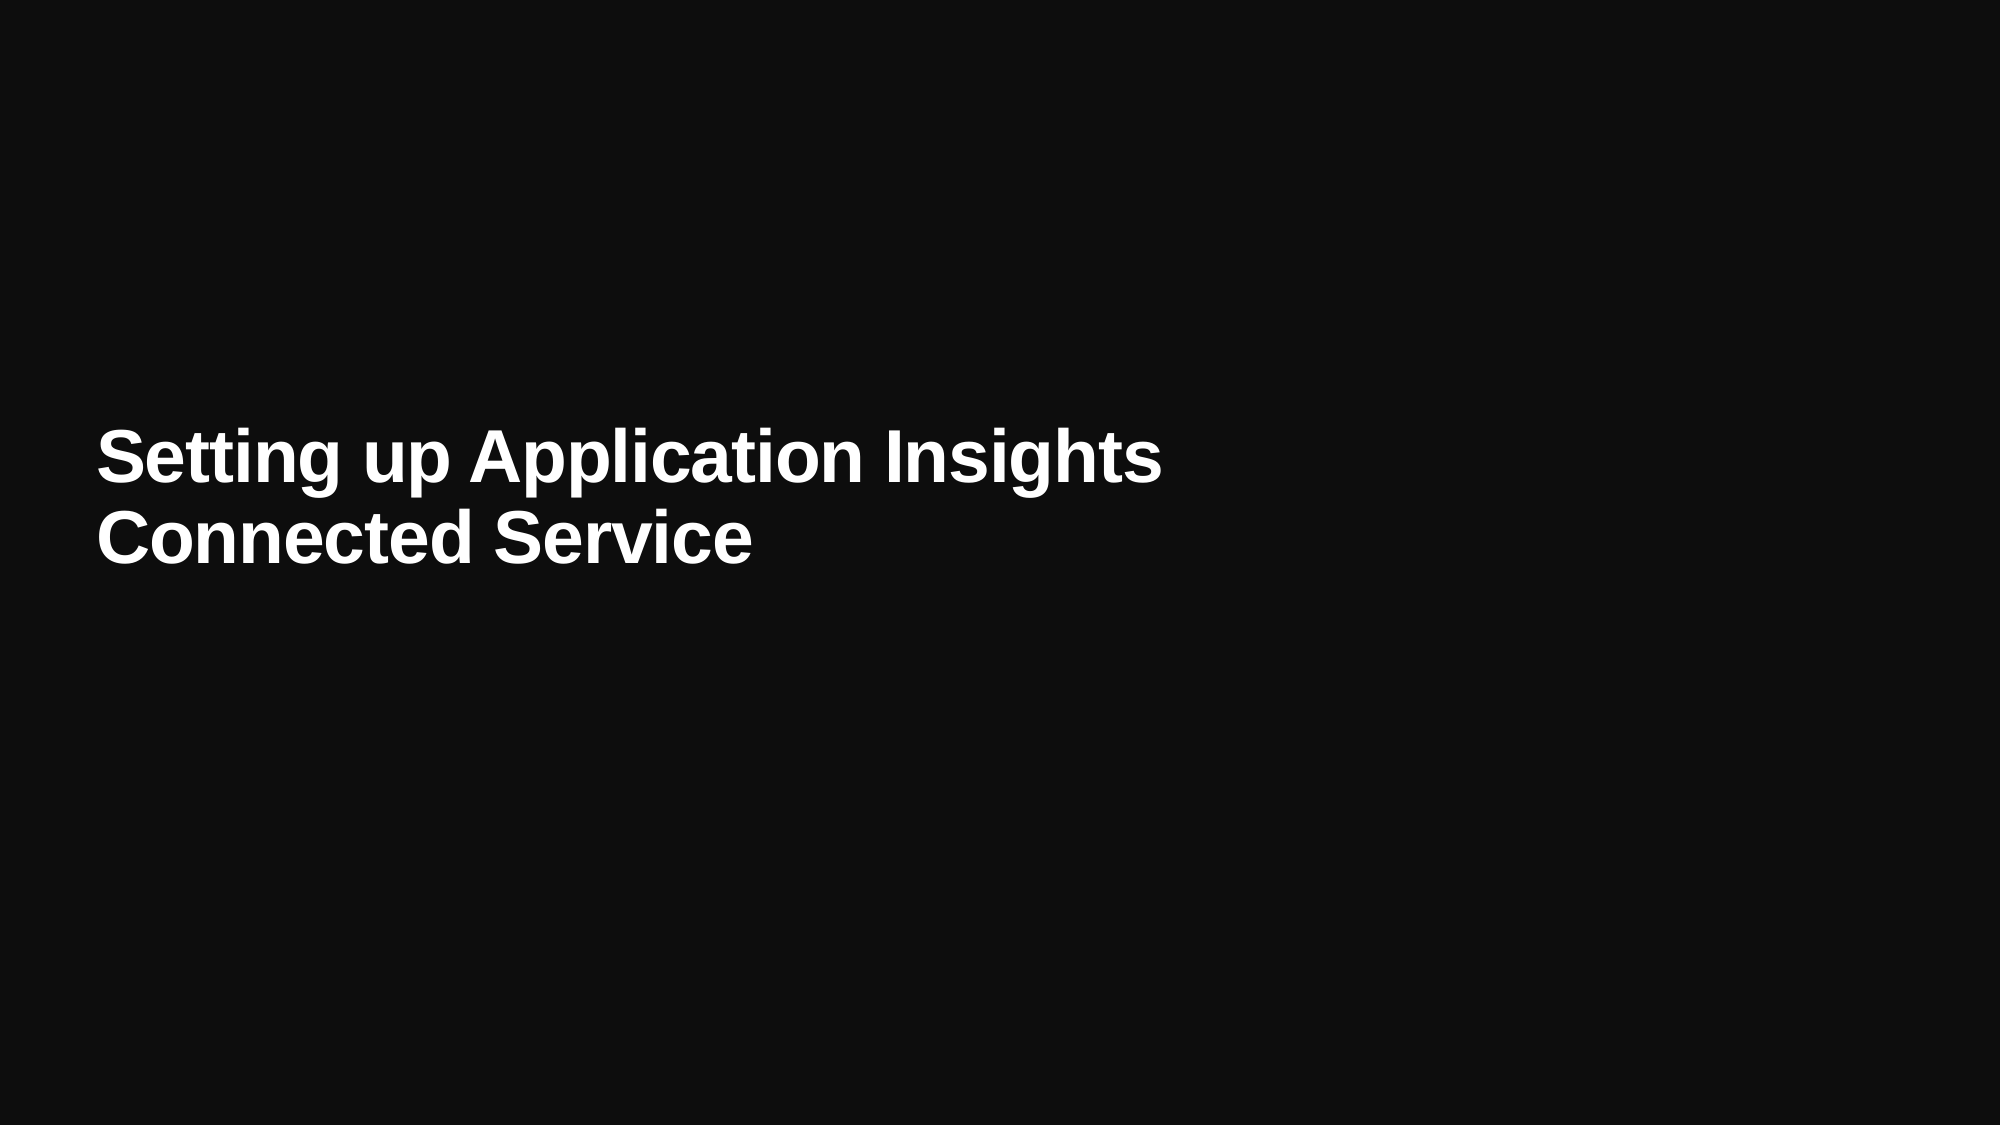

# Setting up Application Insights Connected Service